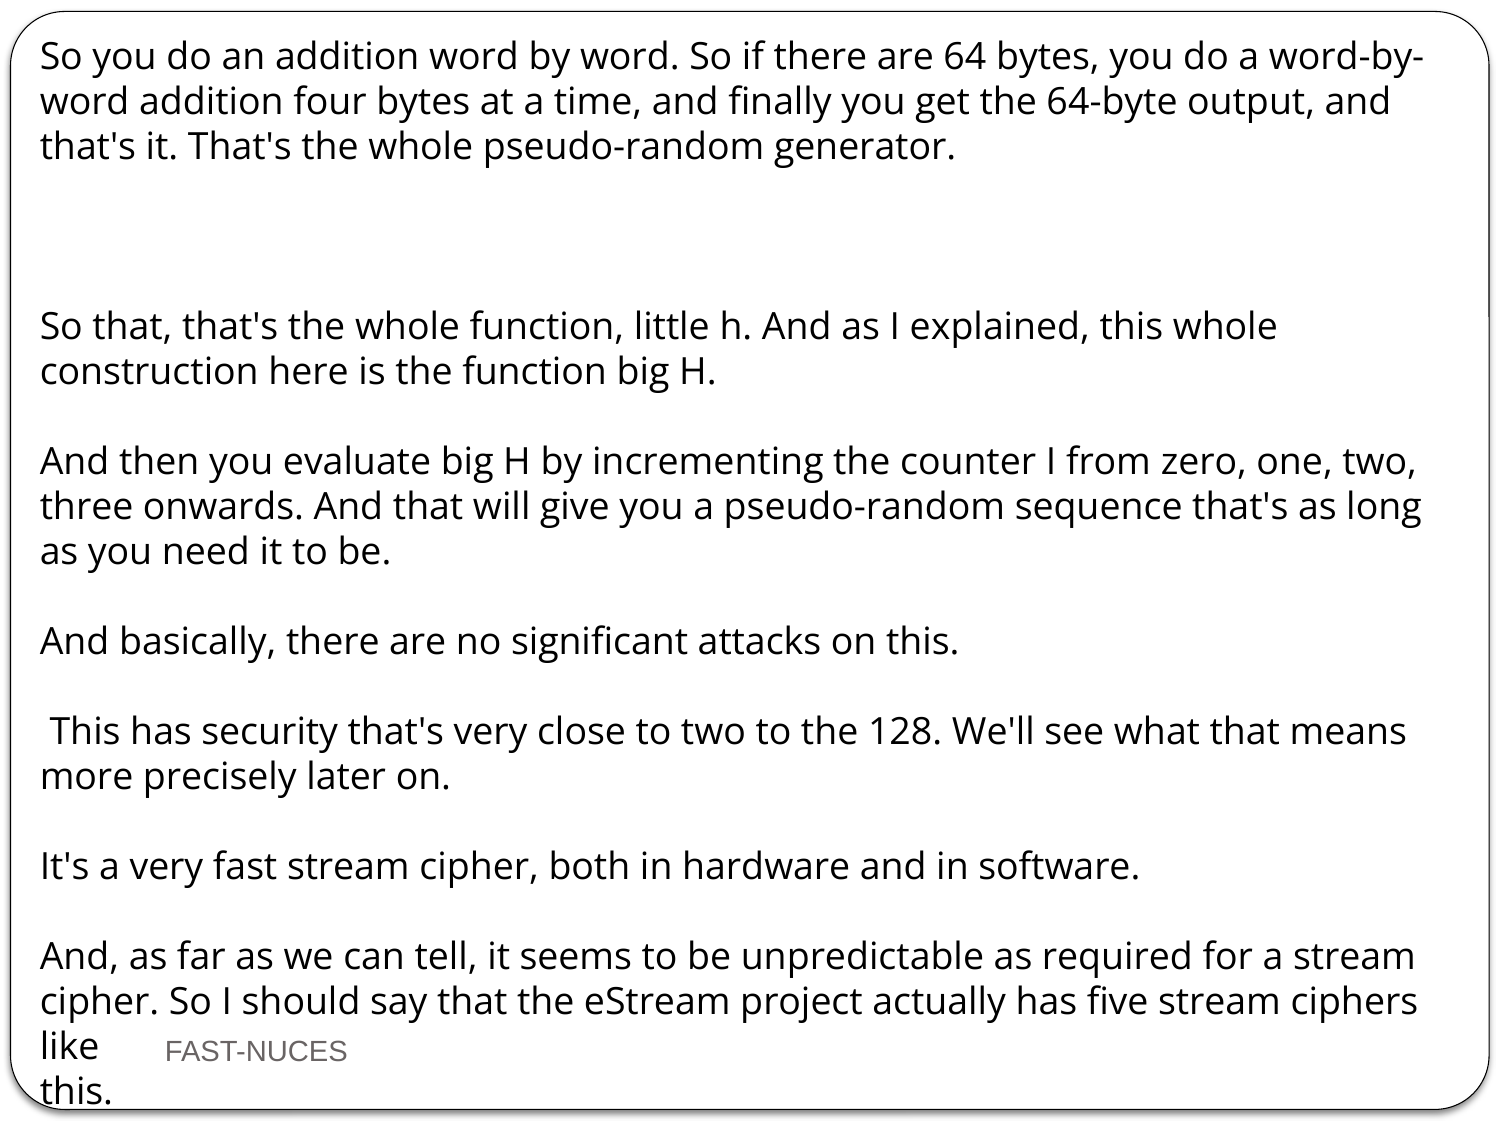

So you do an addition word by word. So if there are 64 bytes, you do a word-by-word addition four bytes at a time, and finally you get the 64-byte output, and that's it. That's the whole pseudo-random generator.

So that, that's the whole function, little h. And as I explained, this whole construction here is the function big H.

And then you evaluate big H by incrementing the counter I from zero, one, two, three onwards. And that will give you a pseudo-random sequence that's as long as you need it to be.

And basically, there are no significant attacks on this.

 This has security that's very close to two to the 128. We'll see what that means more precisely later on.

It's a very fast stream cipher, both in hardware and in software.

And, as far as we can tell, it seems to be unpredictable as required for a stream cipher. So I should say that the eStream project actually has five stream ciphers like
this.
FAST-NUCES